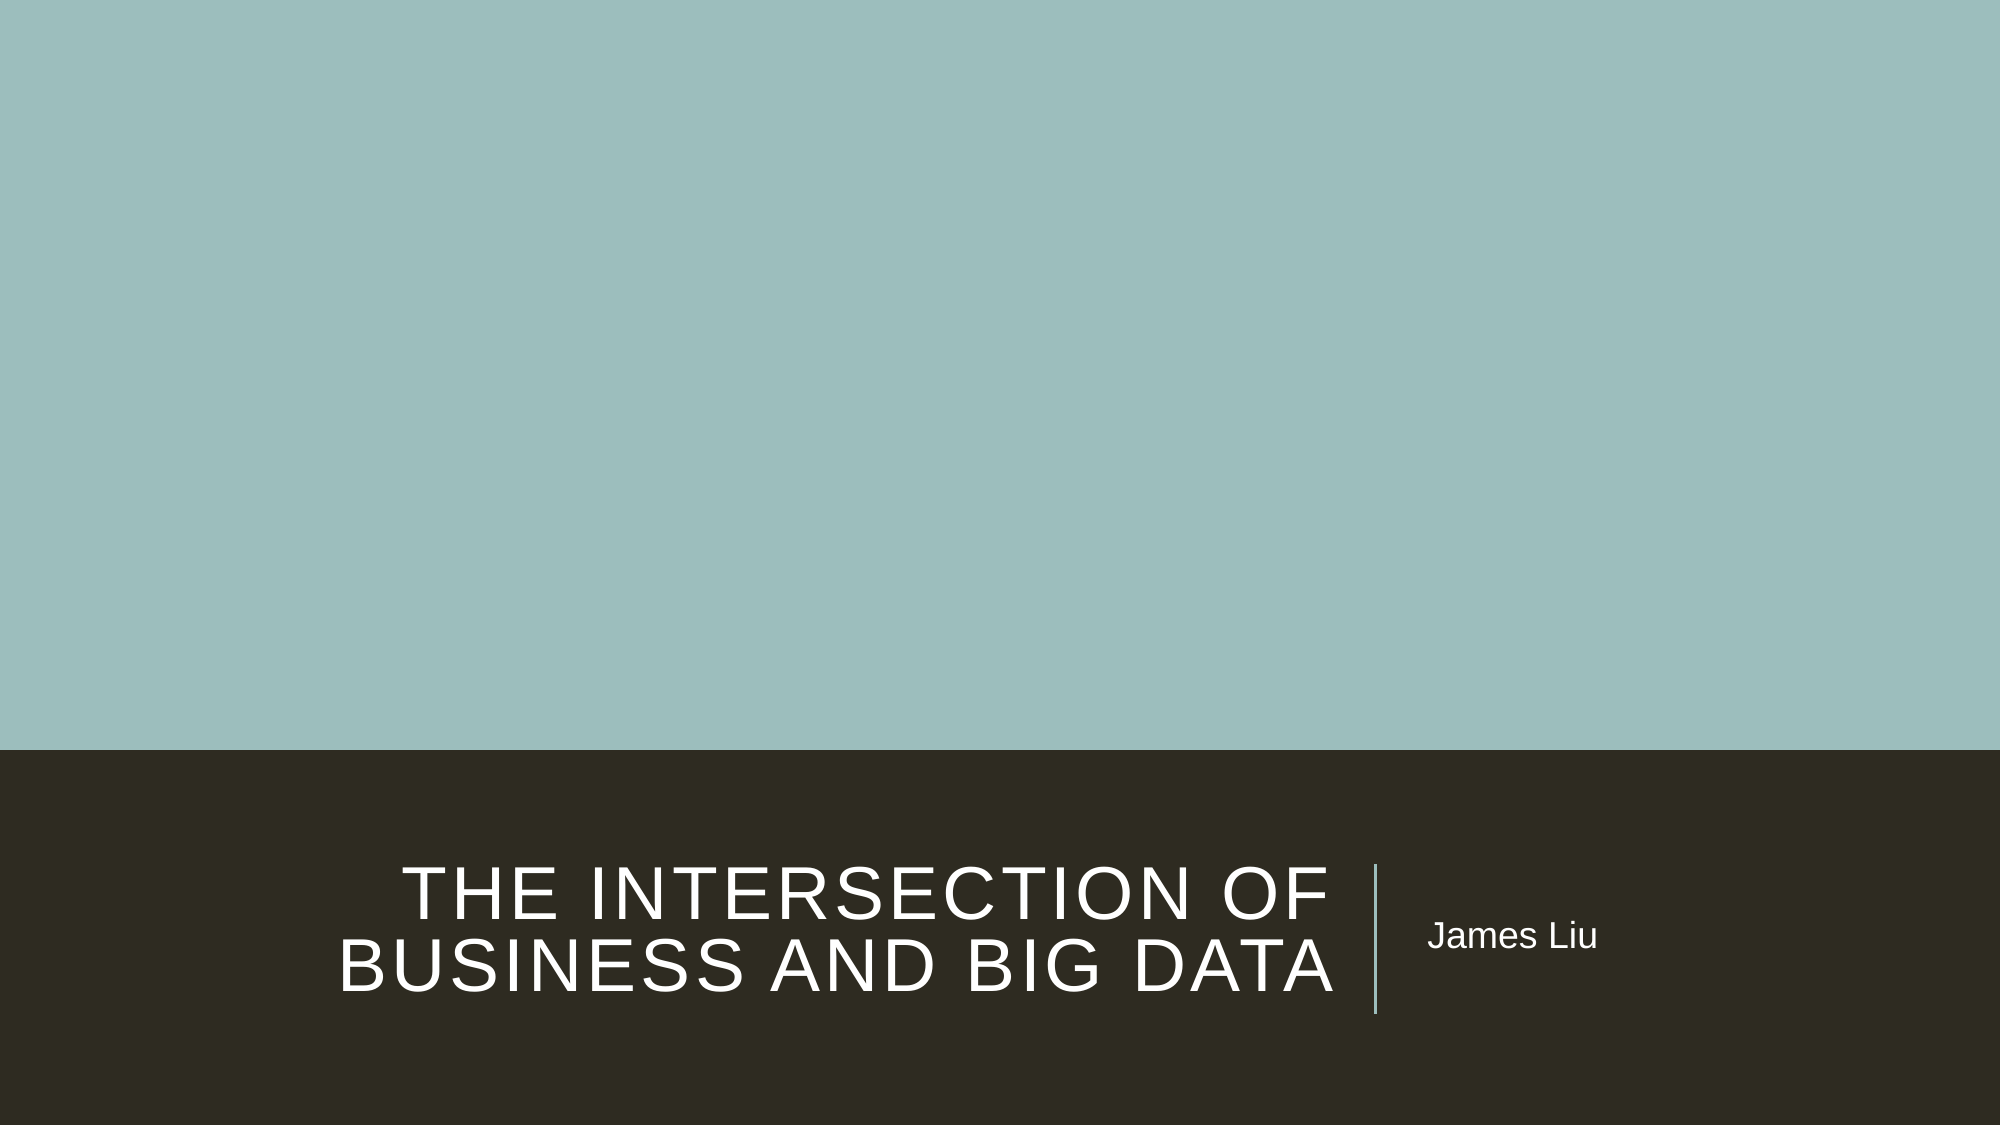

# The Intersection of Business and Big Data
James Liu